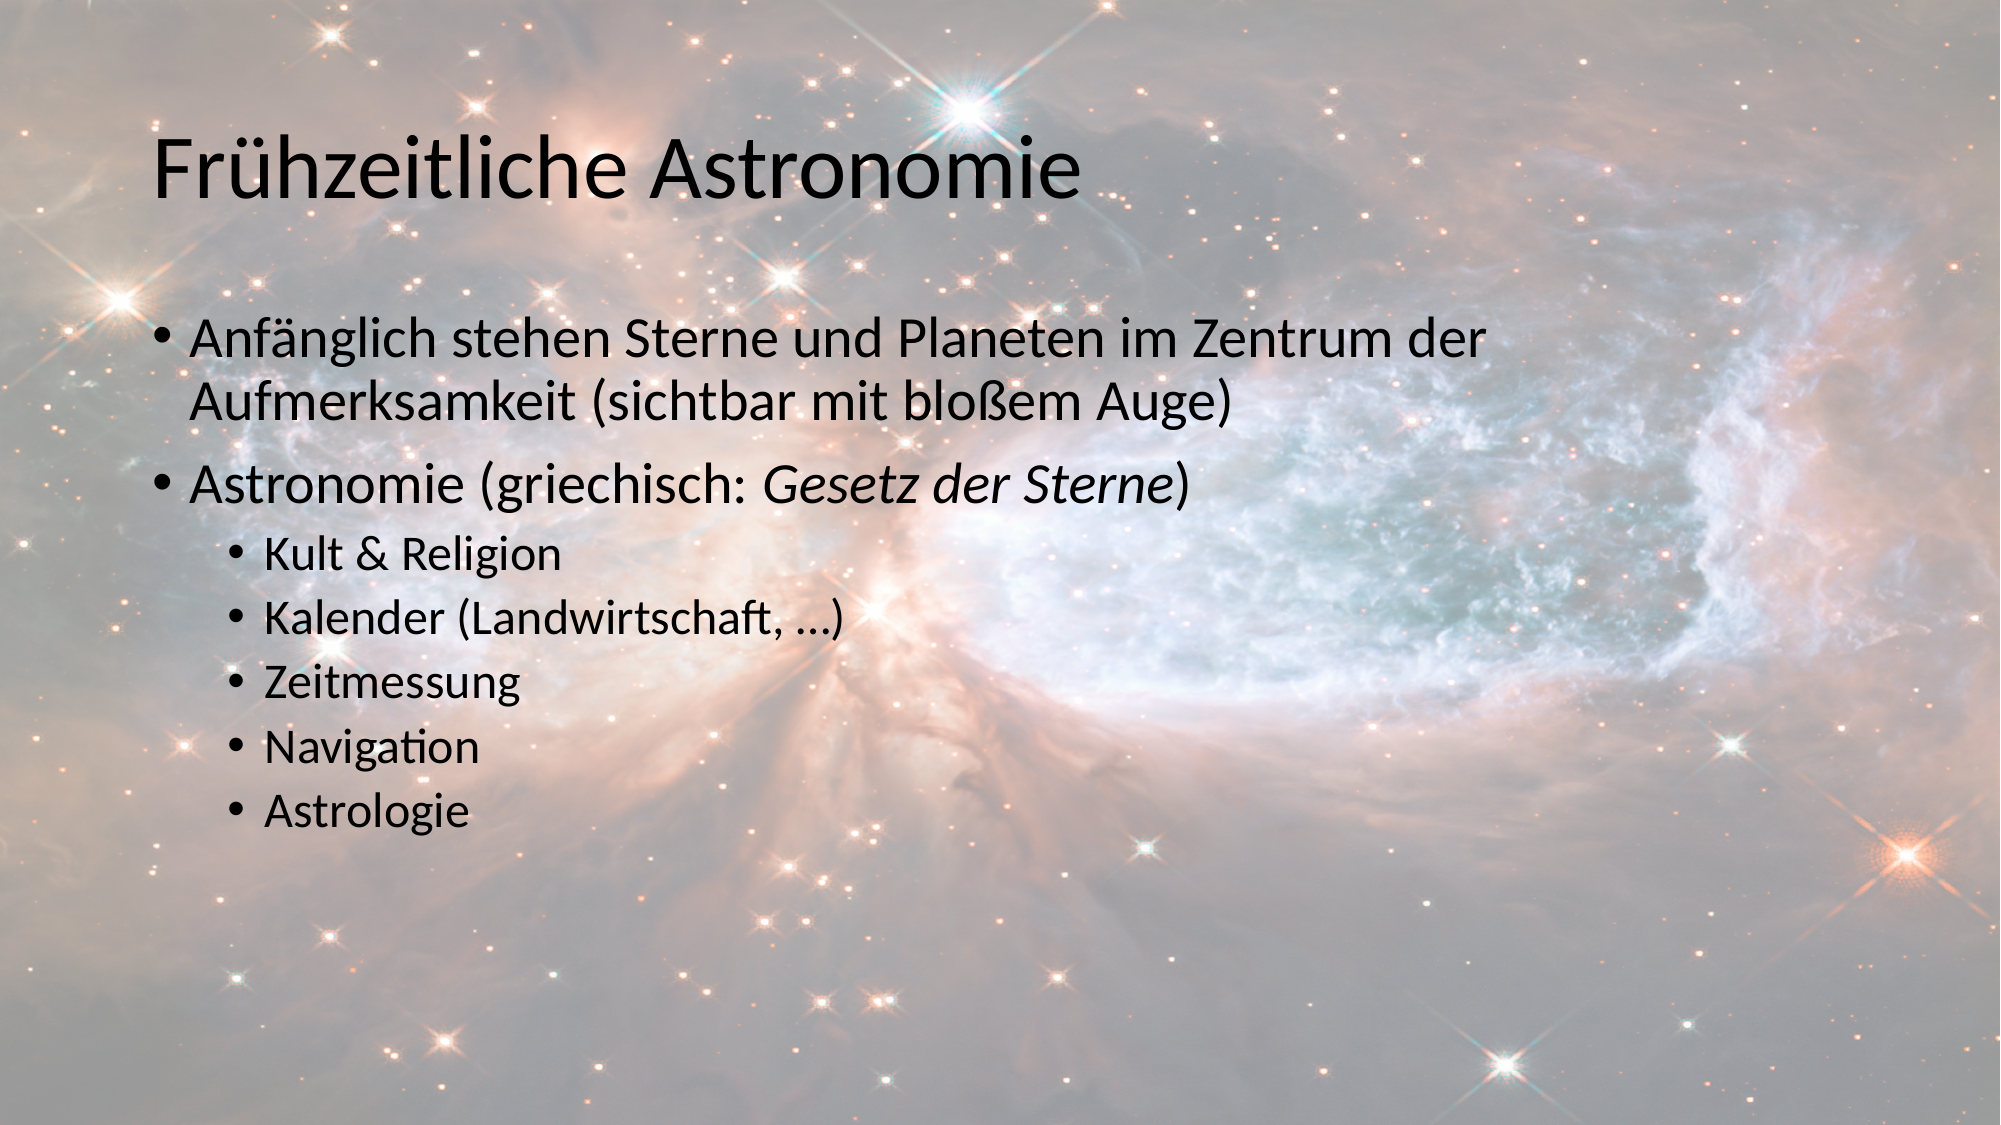

# Frühzeitliche Astronomie
Anfänglich stehen Sterne und Planeten im Zentrum der Aufmerksamkeit (sichtbar mit bloßem Auge)
Astronomie (griechisch: Gesetz der Sterne)
Kult & Religion
Kalender (Landwirtschaft, …)
Zeitmessung
Navigation
Astrologie